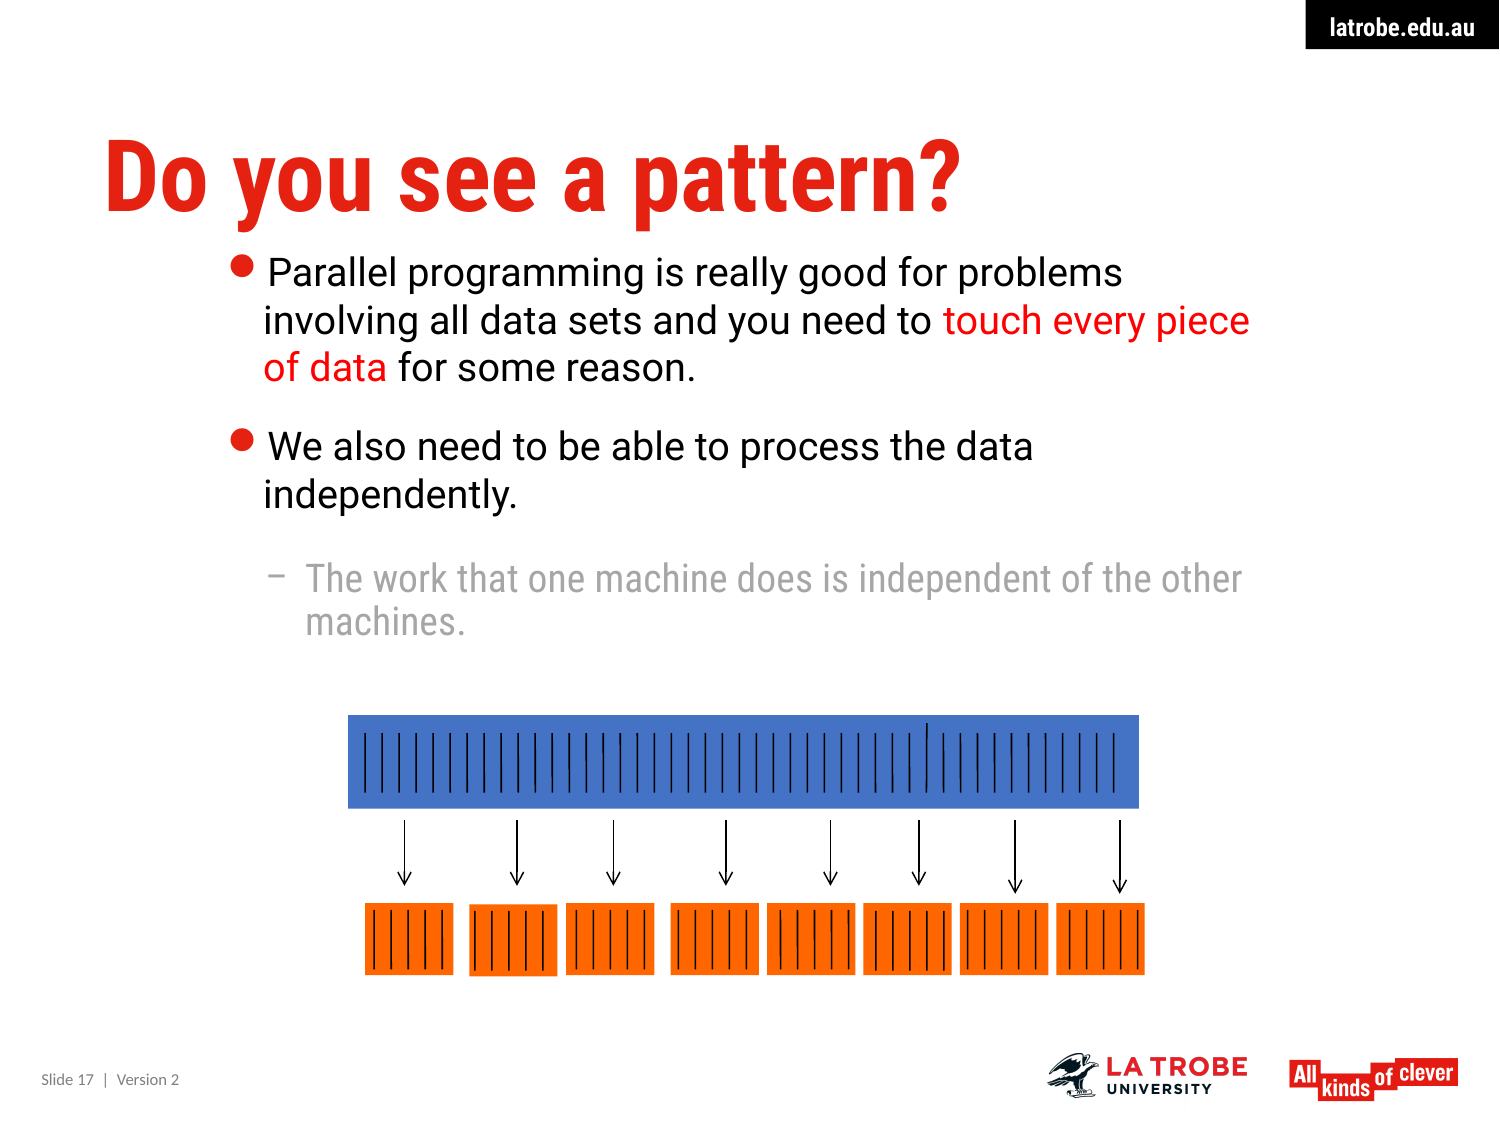

# Do you see a pattern?
Parallel programming is really good for problems involving all data sets and you need to touch every piece of data for some reason.
We also need to be able to process the data independently.
The work that one machine does is independent of the other machines.